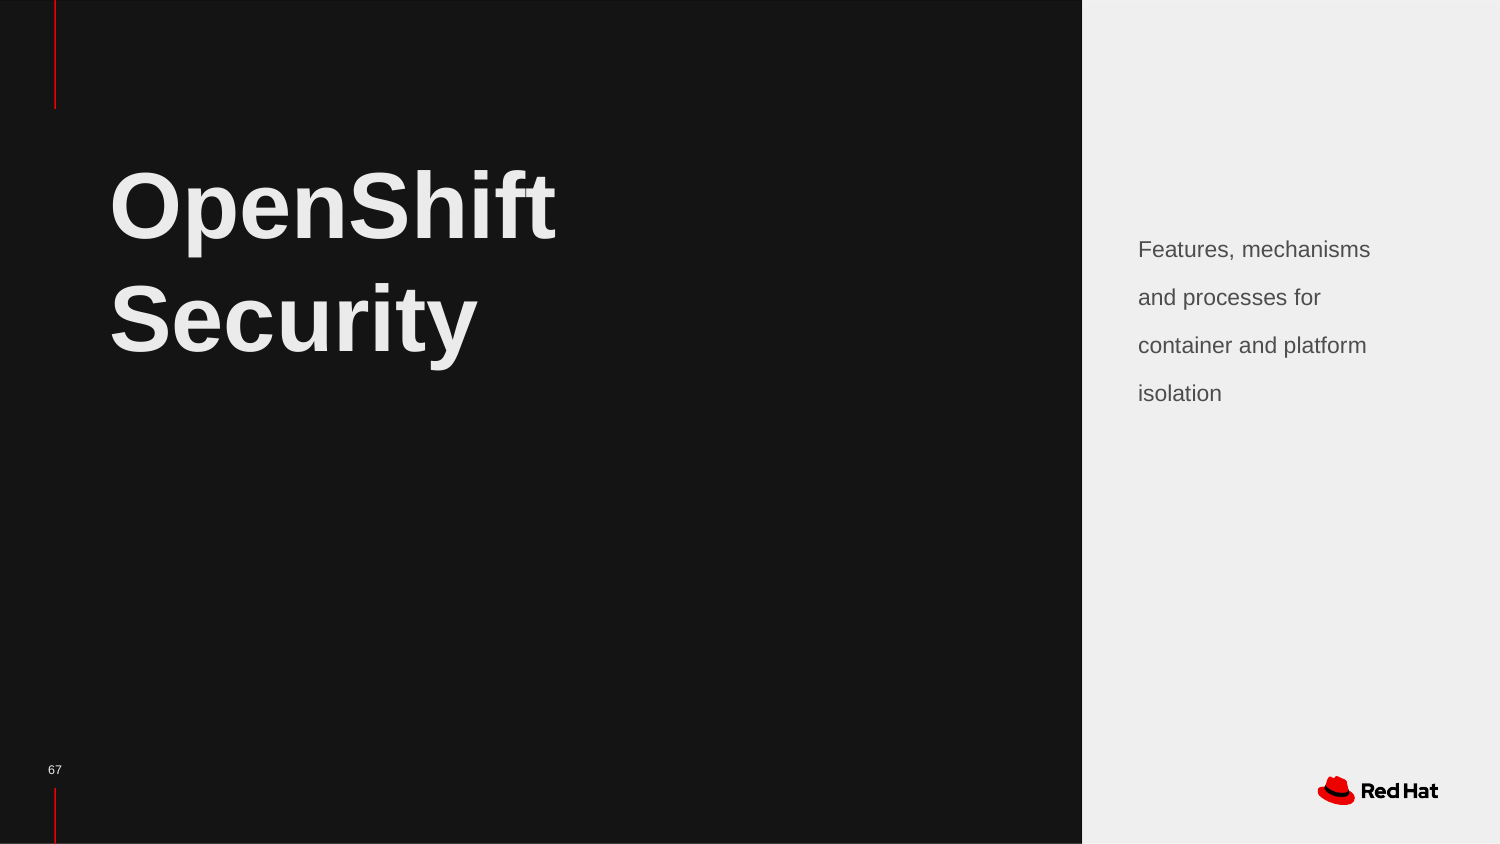

# OpenShift Security
Features, mechanisms and processes for container and platform isolation
67